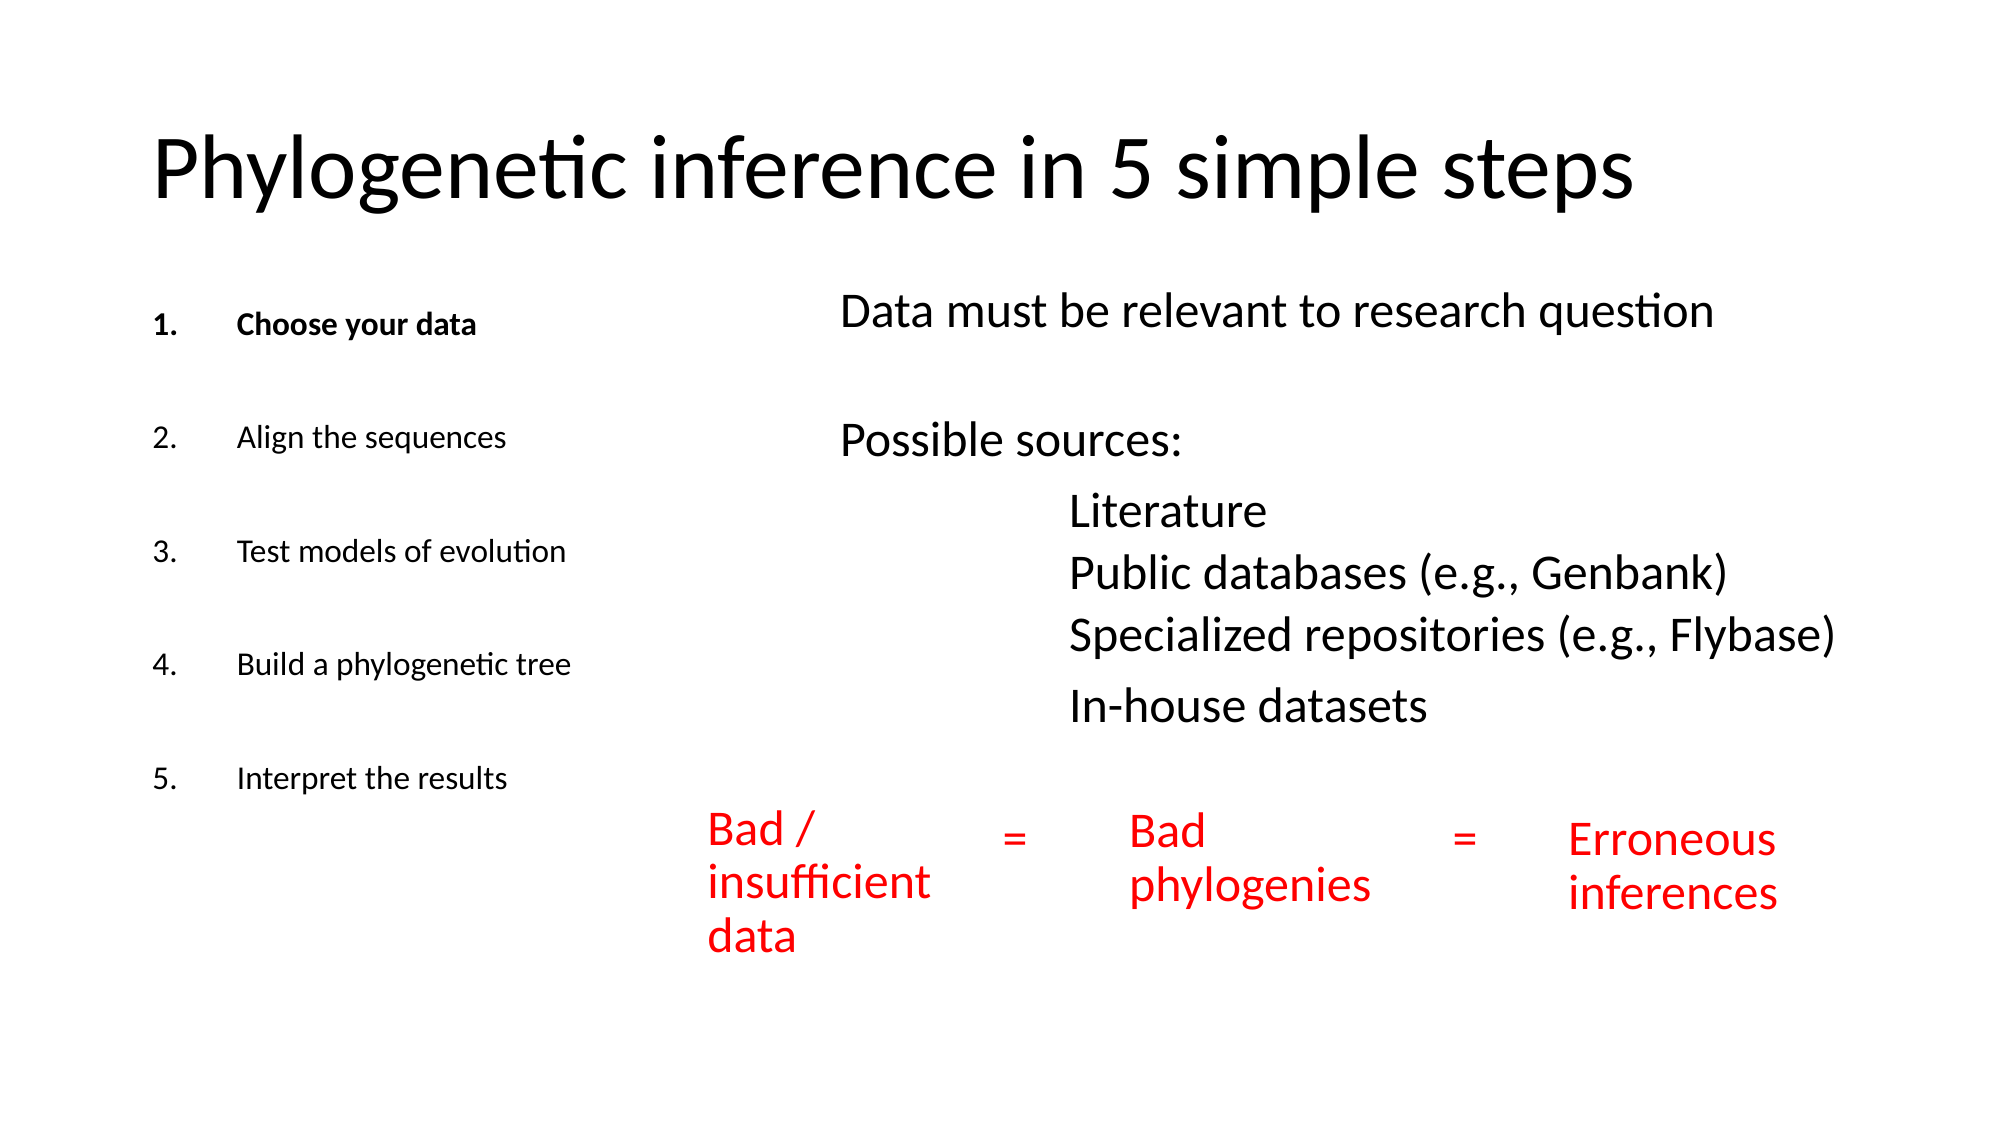

# Phylogenetic inference in 5 simple steps
Data must be relevant to research question

Choose your data

Align the sequences

Test models of evolution

Build a phylogenetic tree

Interpret the results
Possible sources:
Literature
Public databases (e.g., Genbank)
Specialized repositories (e.g., Flybase)
In-house datasets
Bad / insufficient data
Bad phylogenies

=

=

Erroneous inferences